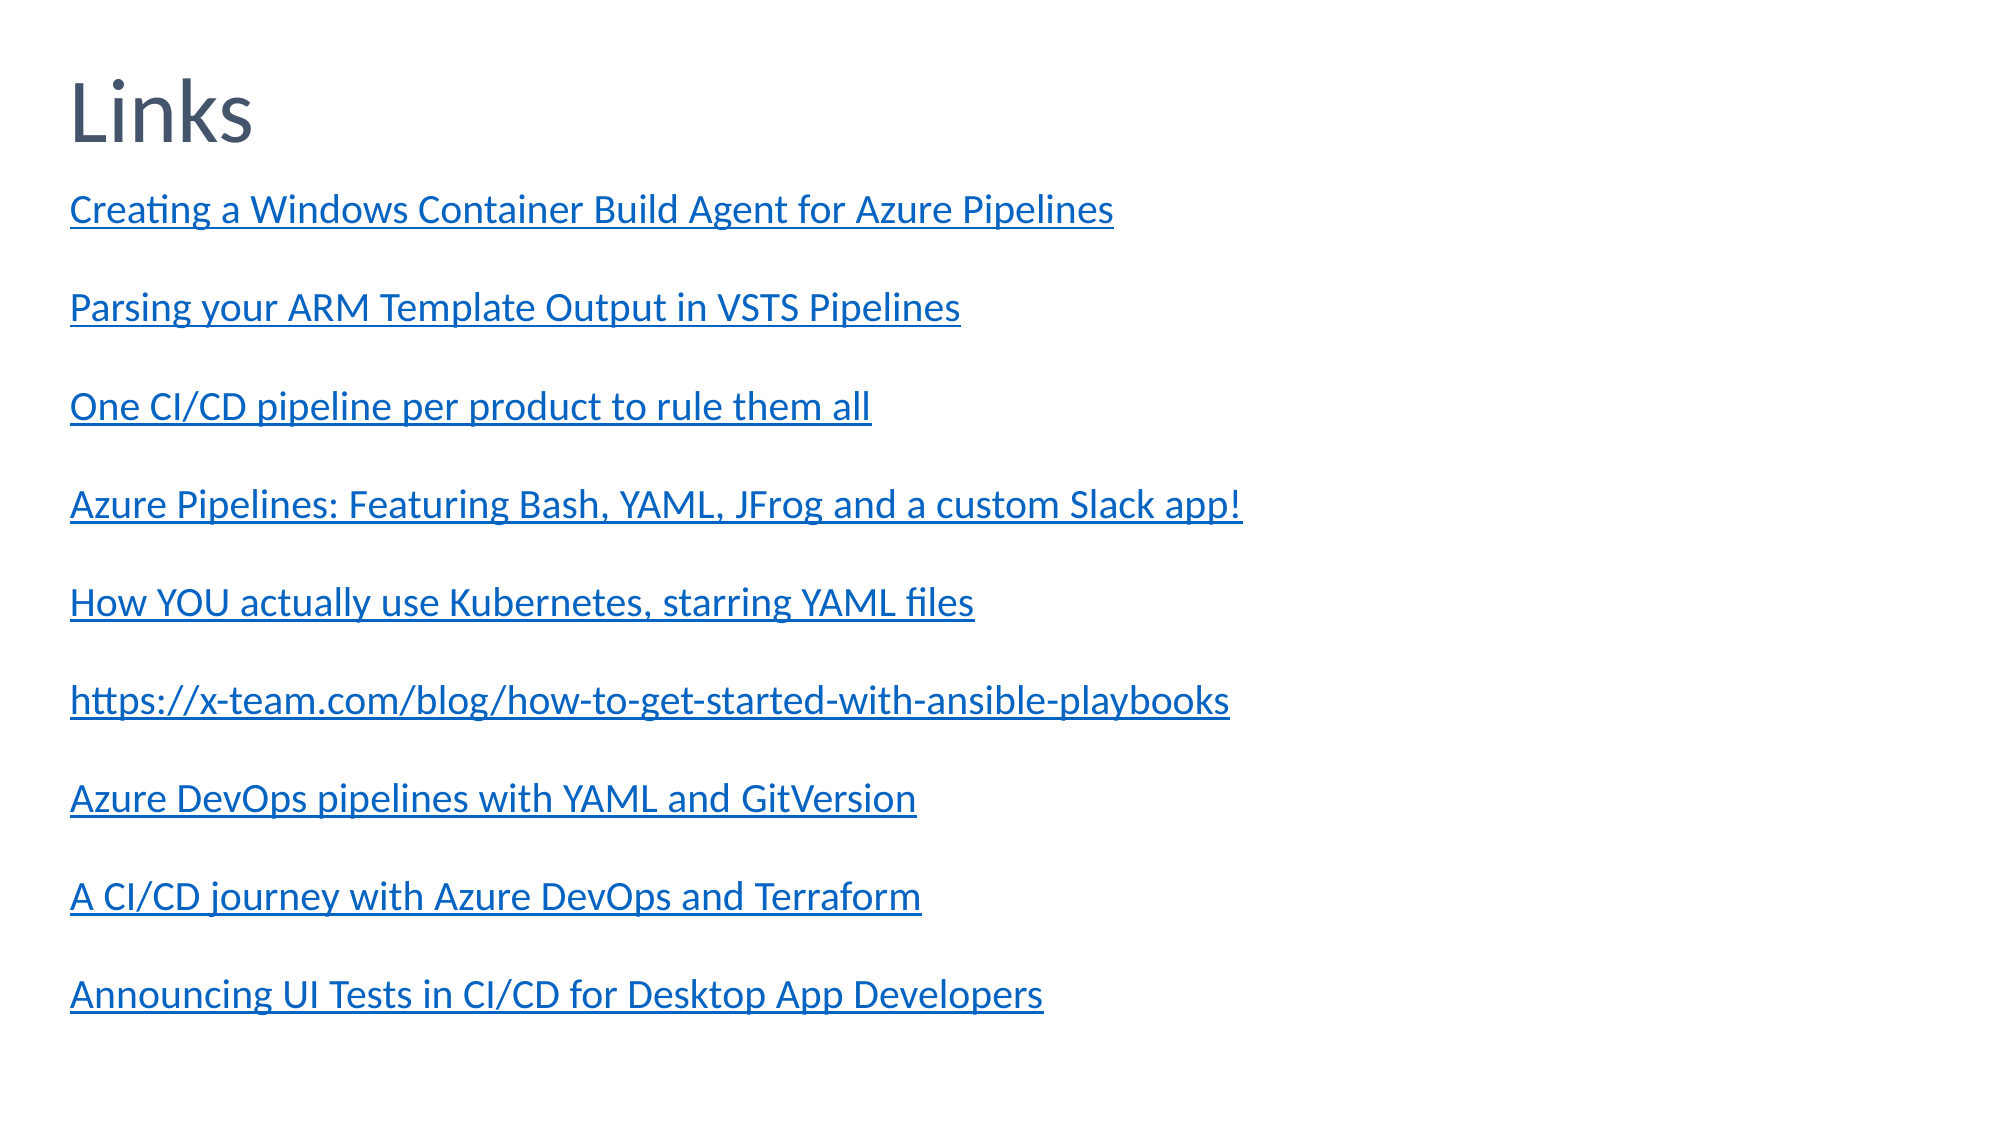

# Links
Creating a Windows Container Build Agent for Azure Pipelines
Parsing your ARM Template Output in VSTS Pipelines
One CI/CD pipeline per product to rule them all
Azure Pipelines: Featuring Bash, YAML, JFrog and a custom Slack app!
How YOU actually use Kubernetes, starring YAML files
https://x-team.com/blog/how-to-get-started-with-ansible-playbooks
Azure DevOps pipelines with YAML and GitVersion
A CI/CD journey with Azure DevOps and Terraform
Announcing UI Tests in CI/CD for Desktop App Developers